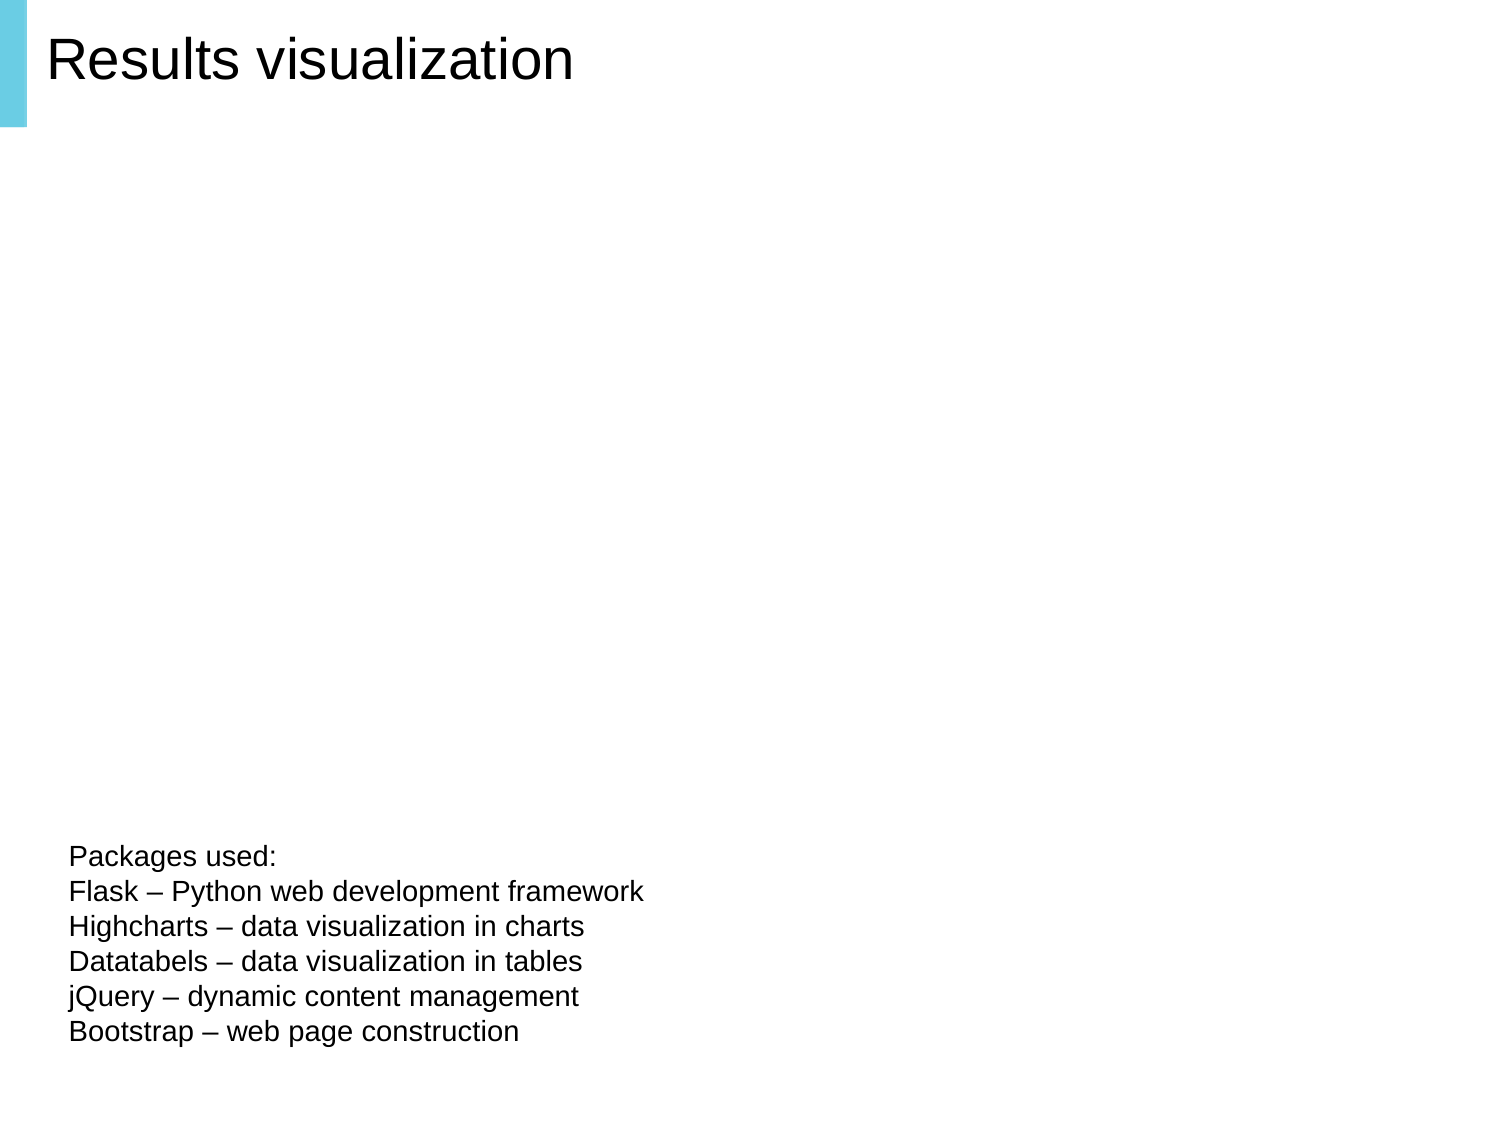

Results visualization
Packages used:
Flask – Python web development framework
Highcharts – data visualization in charts
Datatabels – data visualization in tables
jQuery – dynamic content management
Bootstrap – web page construction
| Assumptions | Movies with budgets higher than $40 MM. Actors and Directors that have received nominations and have the highest gross revenue. Focused on movies produced in the U.S. |
| --- | --- |